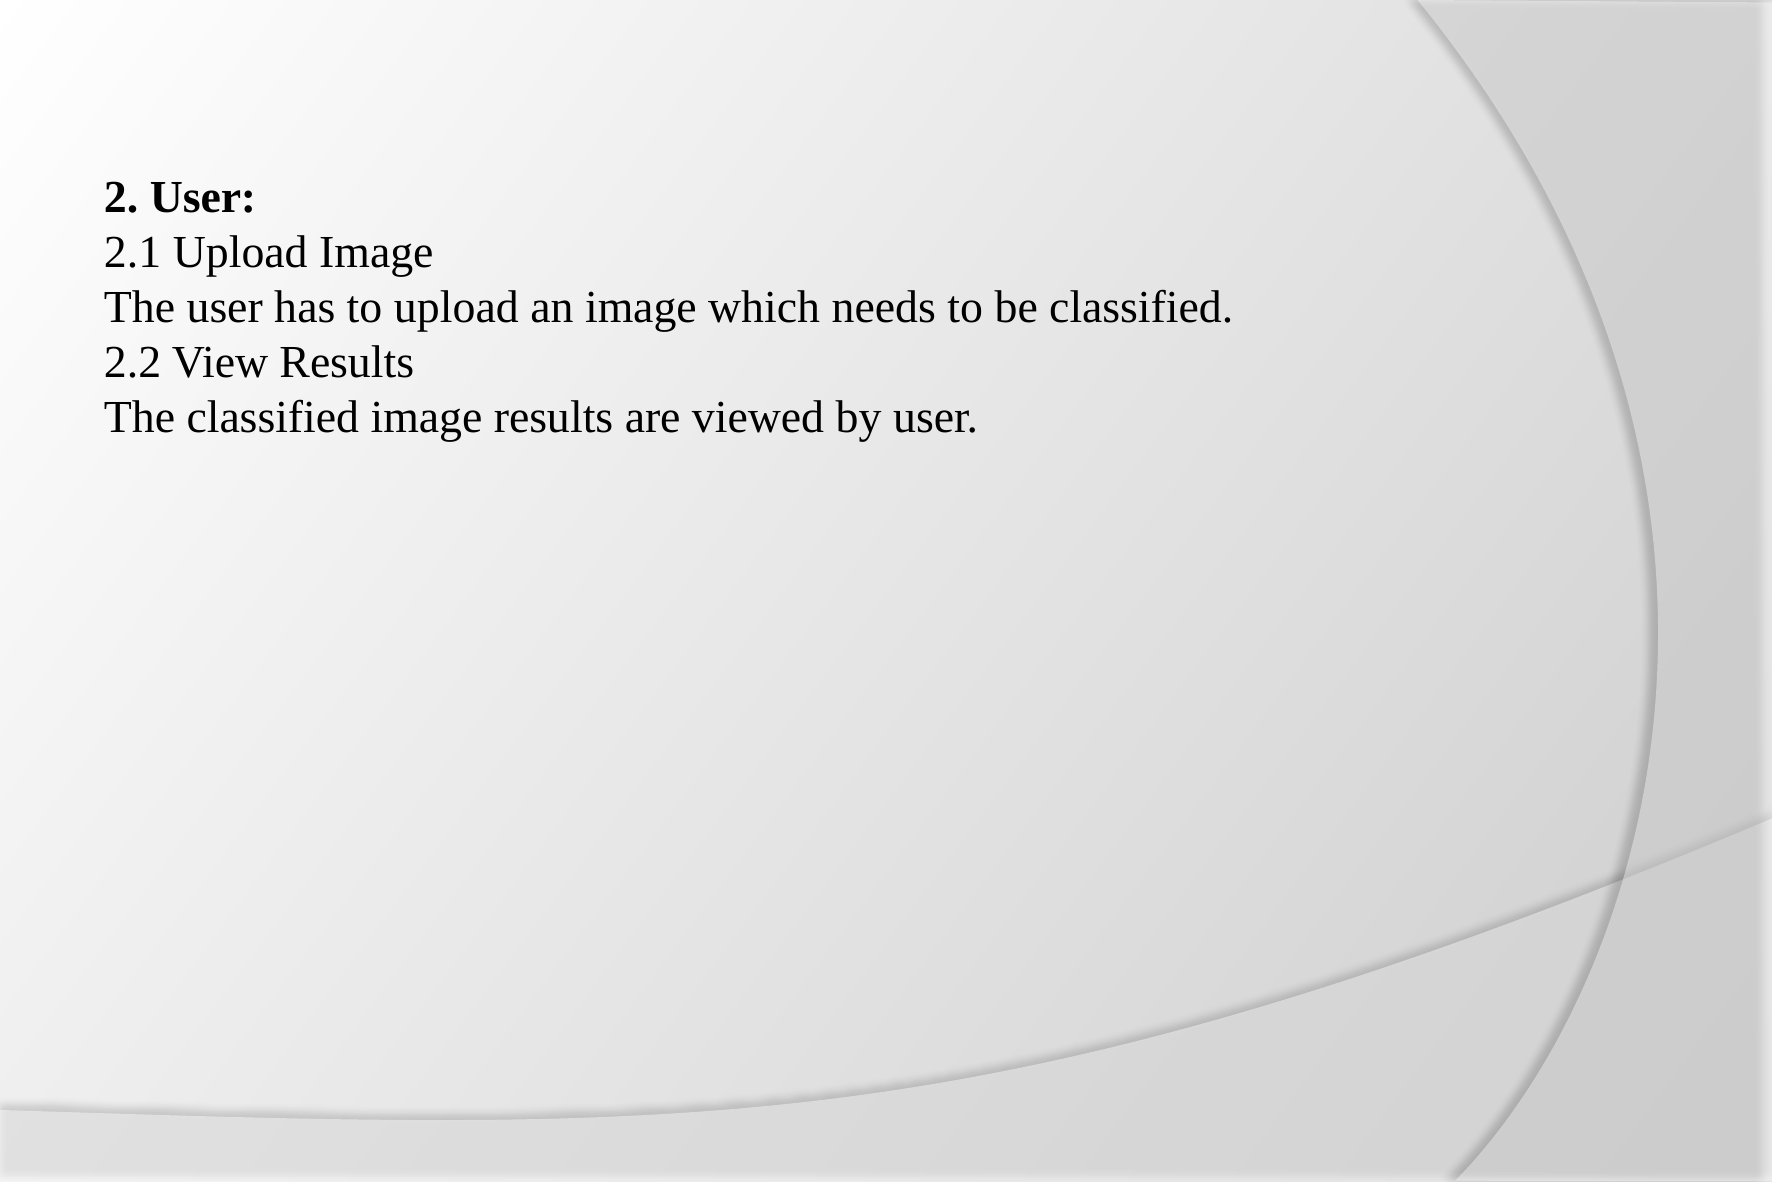

2. User:
2.1 Upload Image
The user has to upload an image which needs to be classified.
2.2 View Results
The classified image results are viewed by user.